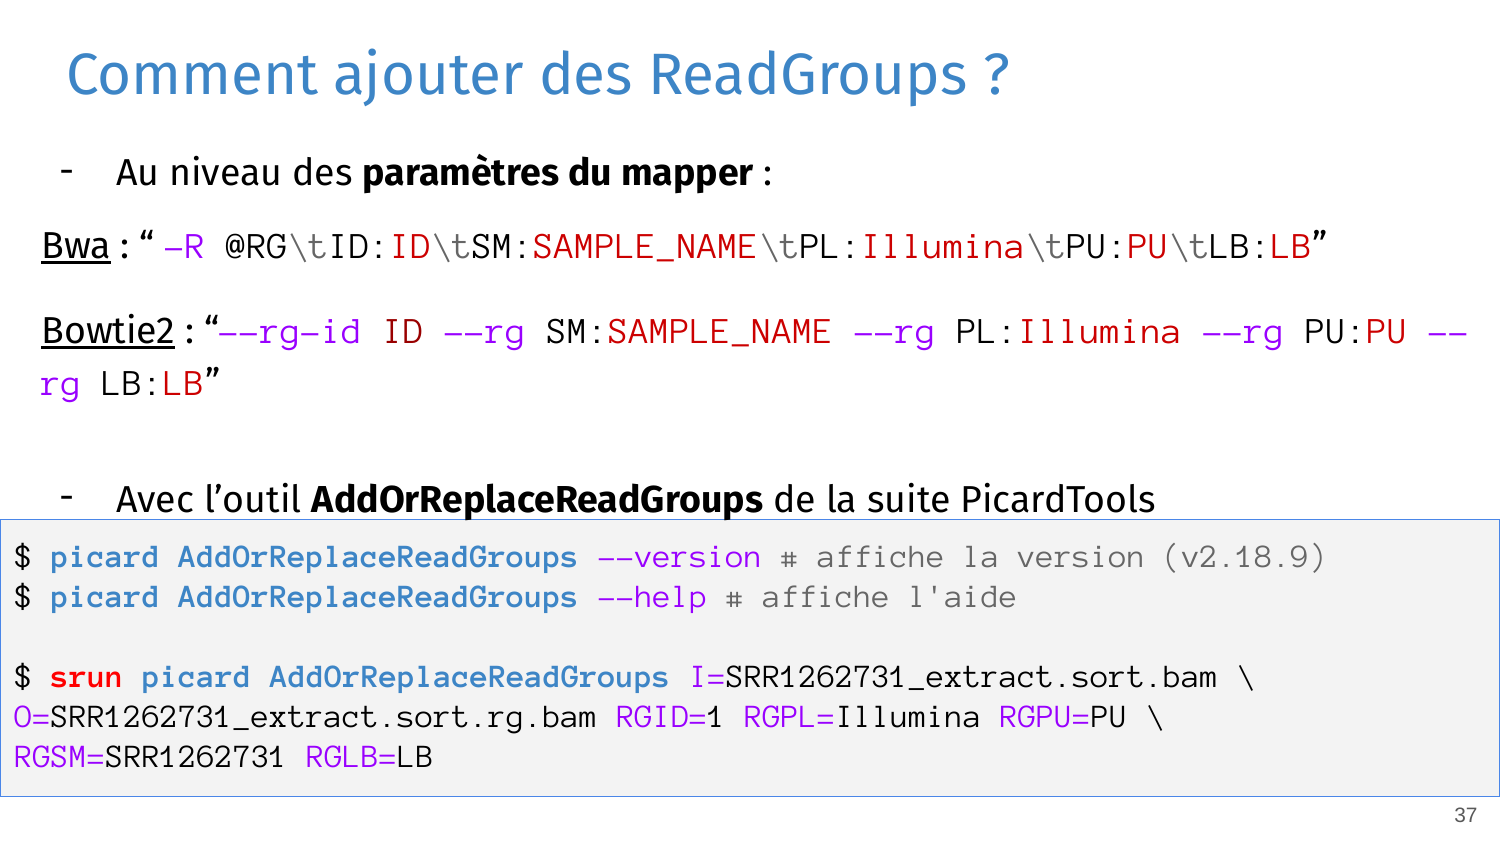

# Comment ajouter des ReadGroups ?
Au niveau des paramètres du mapper :
Bwa : “ -R @RG\tID:ID\tSM:SAMPLE_NAME\tPL:Illumina\tPU:PU\tLB:LB”
Bowtie2 : “--rg-id ID --rg SM:SAMPLE_NAME --rg PL:Illumina --rg PU:PU --rg LB:LB”

Avec l’outil AddOrReplaceReadGroups de la suite PicardTools
$ picard AddOrReplaceReadGroups --version # affiche la version (v2.18.9)
$ picard AddOrReplaceReadGroups --help # affiche l'aide

$ srun picard AddOrReplaceReadGroups I=SRR1262731_extract.sort.bam \
O=SRR1262731_extract.sort.rg.bam RGID=1 RGPL=Illumina RGPU=PU \
RGSM=SRR1262731 RGLB=LB

37